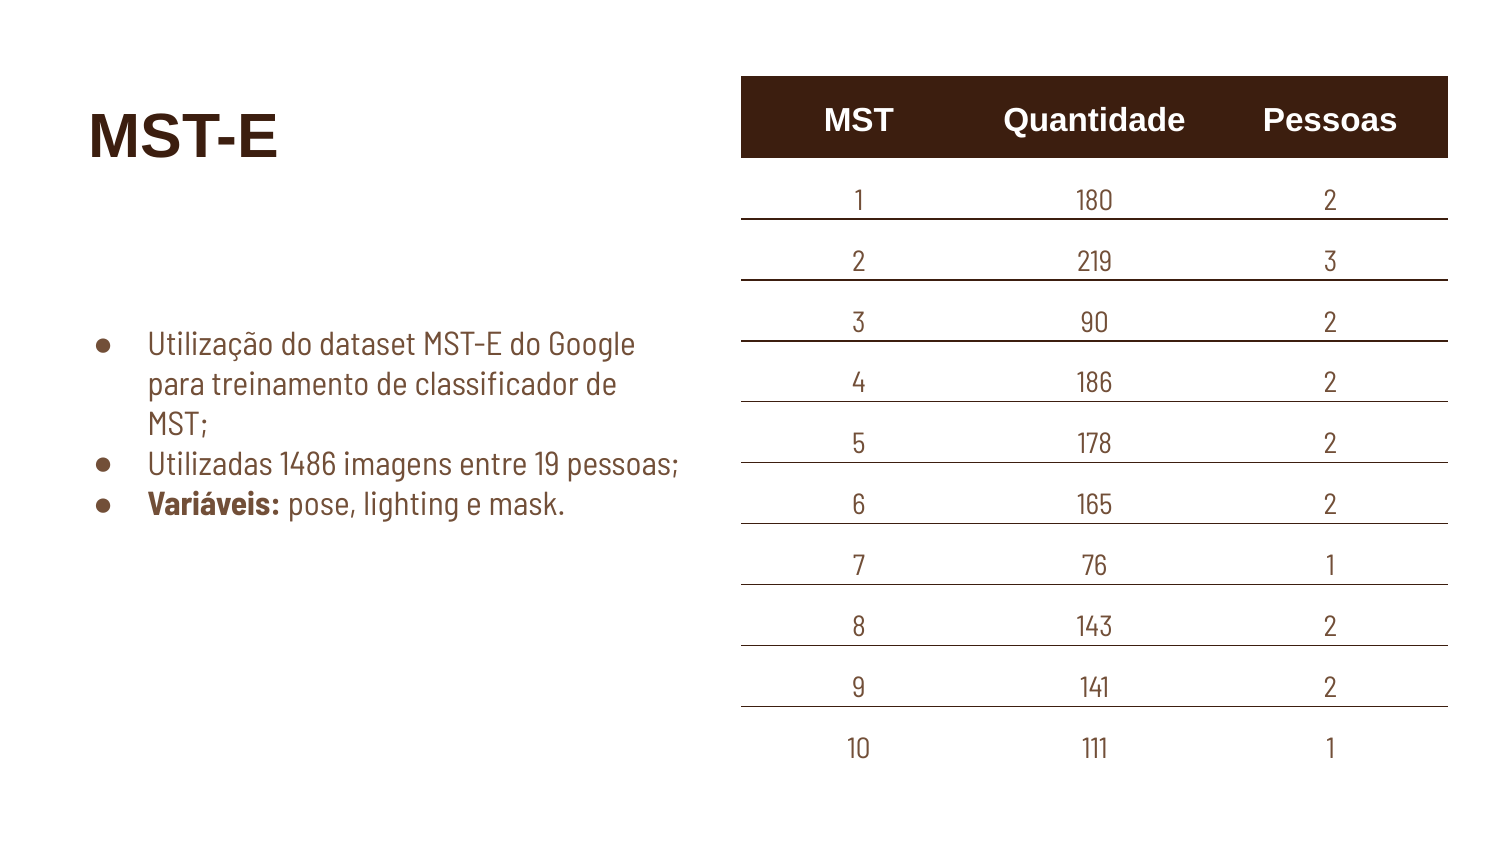

| MST | Quantidade | Pessoas |
| --- | --- | --- |
| 1 | 180 | 2 |
| 2 | 219 | 3 |
| 3 | 90 | 2 |
| 4 | 186 | 2 |
| 5 | 178 | 2 |
| 6 | 165 | 2 |
| 7 | 76 | 1 |
| 8 | 143 | 2 |
| 9 | 141 | 2 |
| 10 | 111 | 1 |
MST-E
Utilização do dataset MST-E do Google para treinamento de classificador de MST;
Utilizadas 1486 imagens entre 19 pessoas;
Variáveis: pose, lighting e mask.